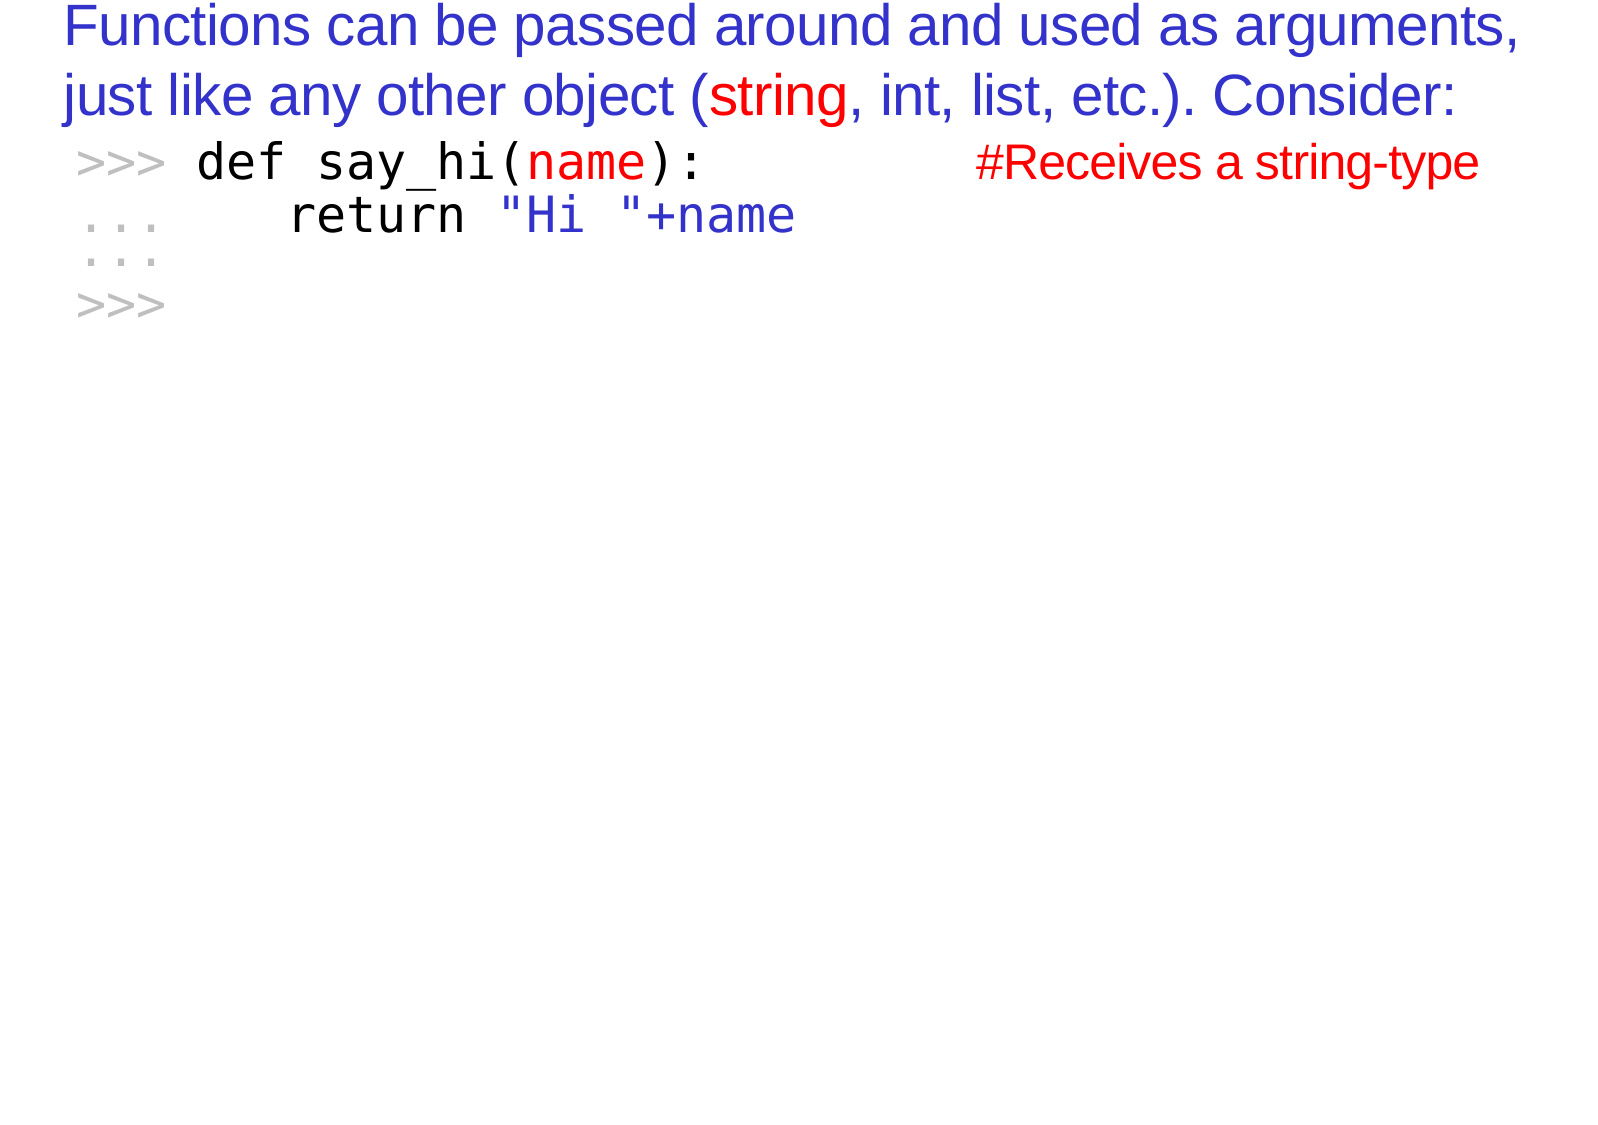

Functions can be passed around and used as arguments, just like any other object (string, int, list, etc.). Consider:
>>> def say_hi(name):         #Receives a string-type

>>> def say_hi(name):
...    return "Hi "+name
...

>>>